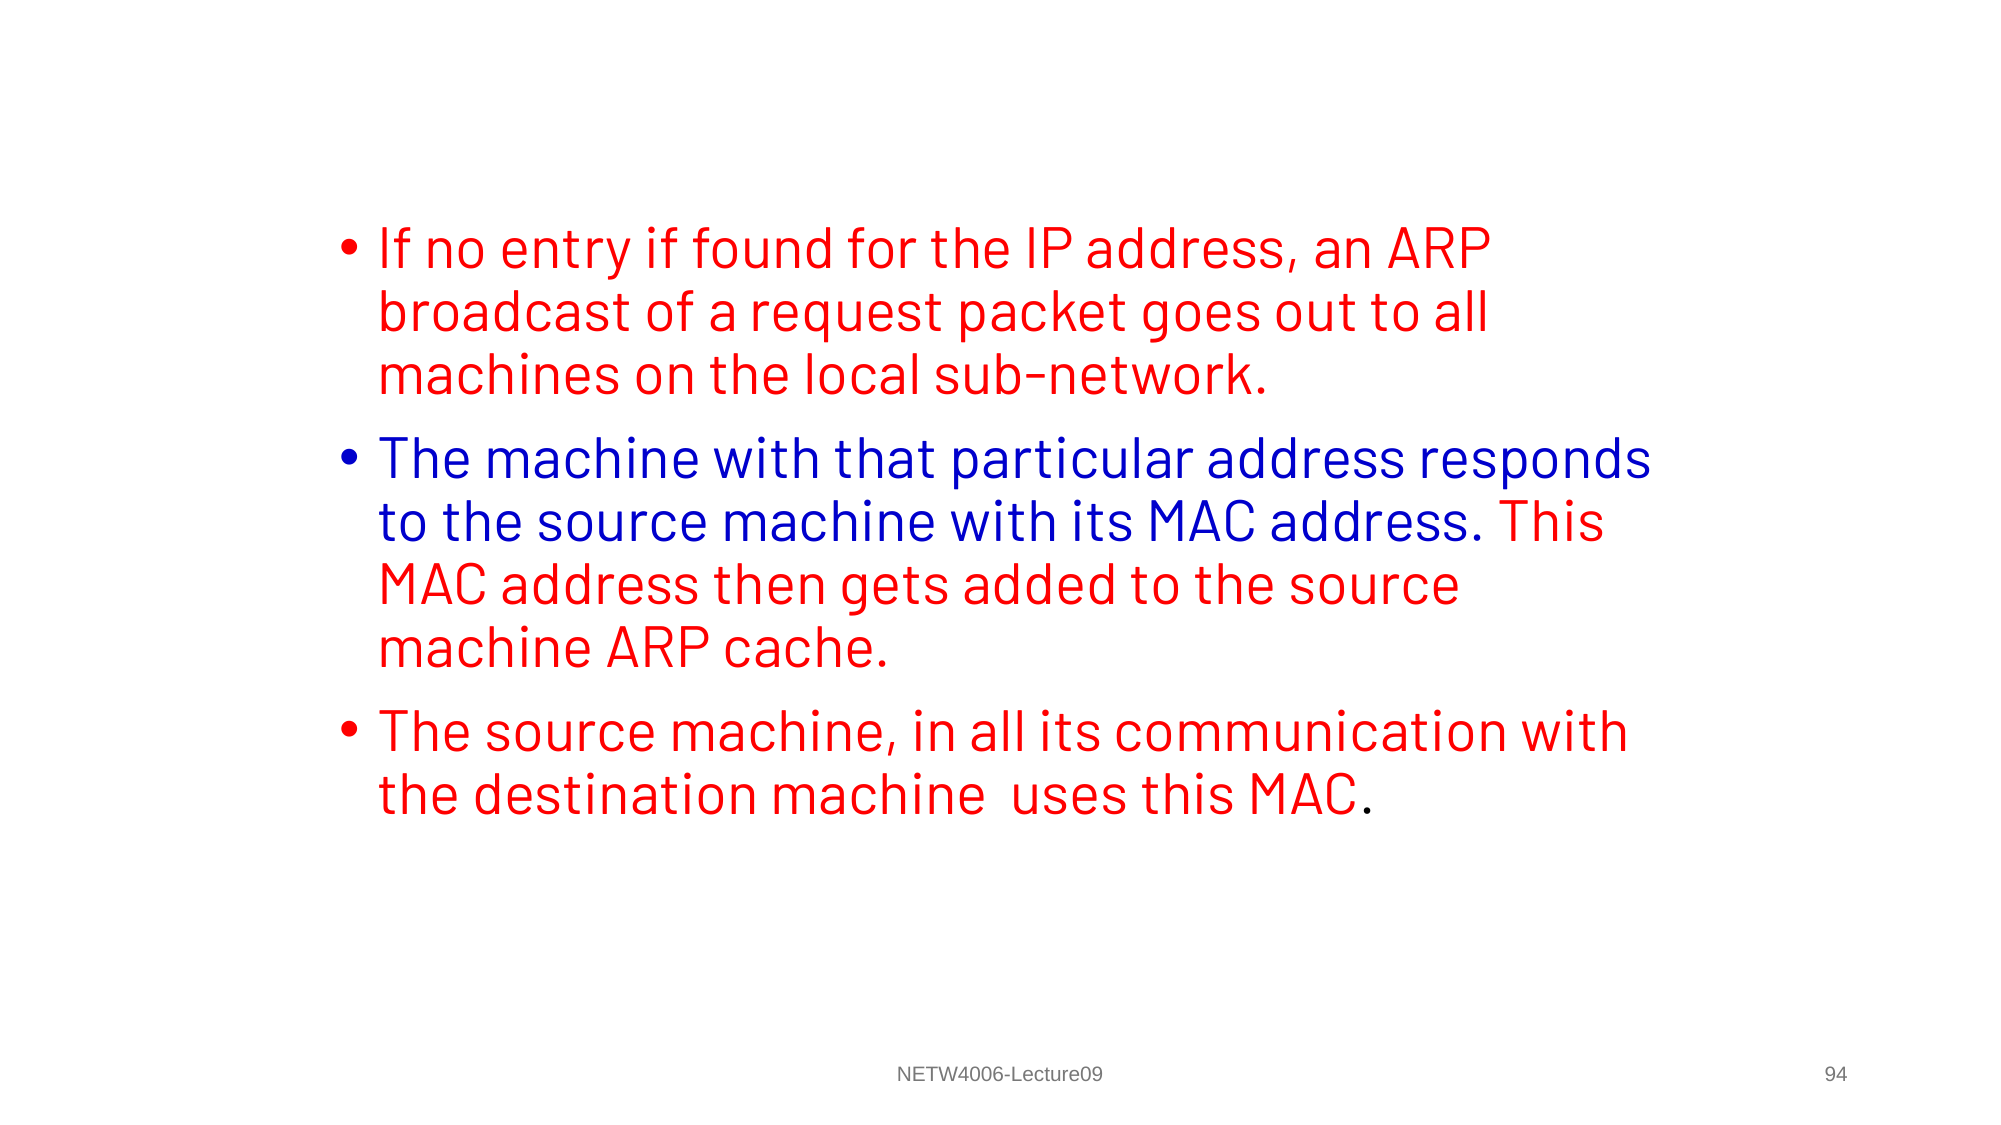

If no entry if found for the IP address, an ARP broadcast of a request packet goes out to all machines on the local sub-network.
The machine with that particular address responds to the source machine with its MAC address. This MAC address then gets added to the source machine ARP cache.
The source machine, in all its communication with the destination machine  uses this MAC.
NETW4006-Lecture09
94